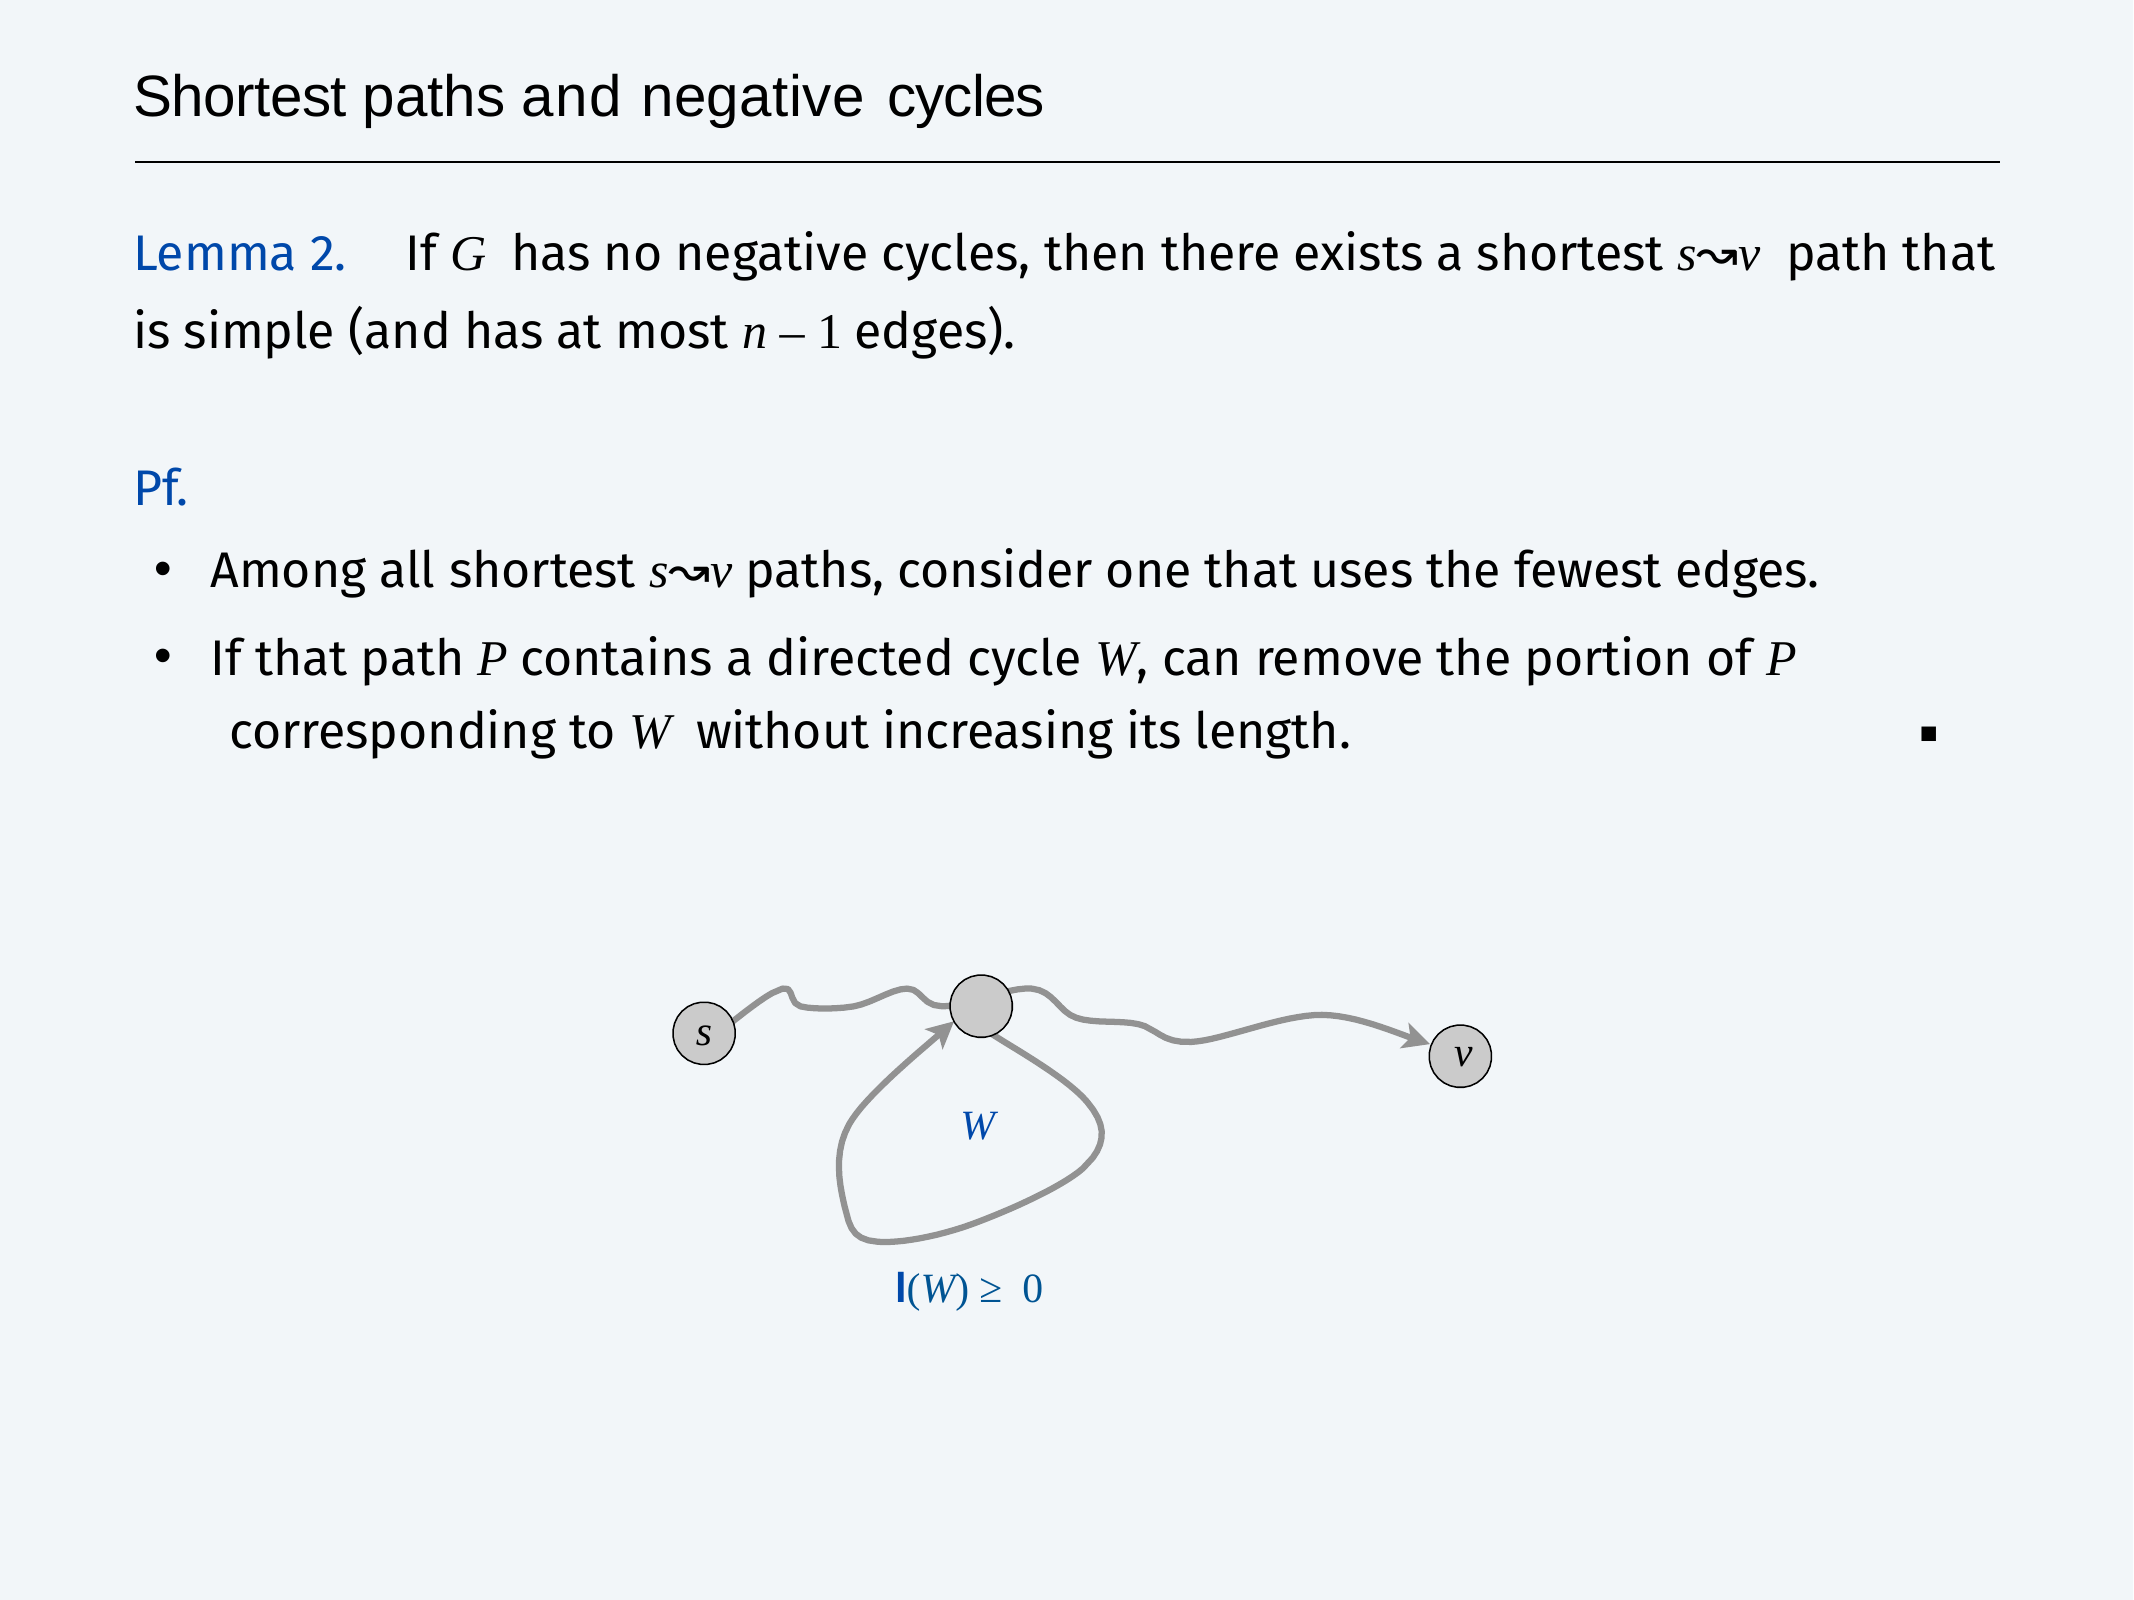

# Shortest paths and negative cycles

Lemma 2.	If G  has no negative cycles, then there exists a shortest s↝v  path that is simple (and has at most n – 1 edges).

Pf.
Among all shortest s↝v paths, consider one that uses the fewest edges.
If that path P contains a directed cycle W, can remove the portion of P
corresponding to W  without increasing its length.	                           ▪

s

v

W

l(W) ≥ 0